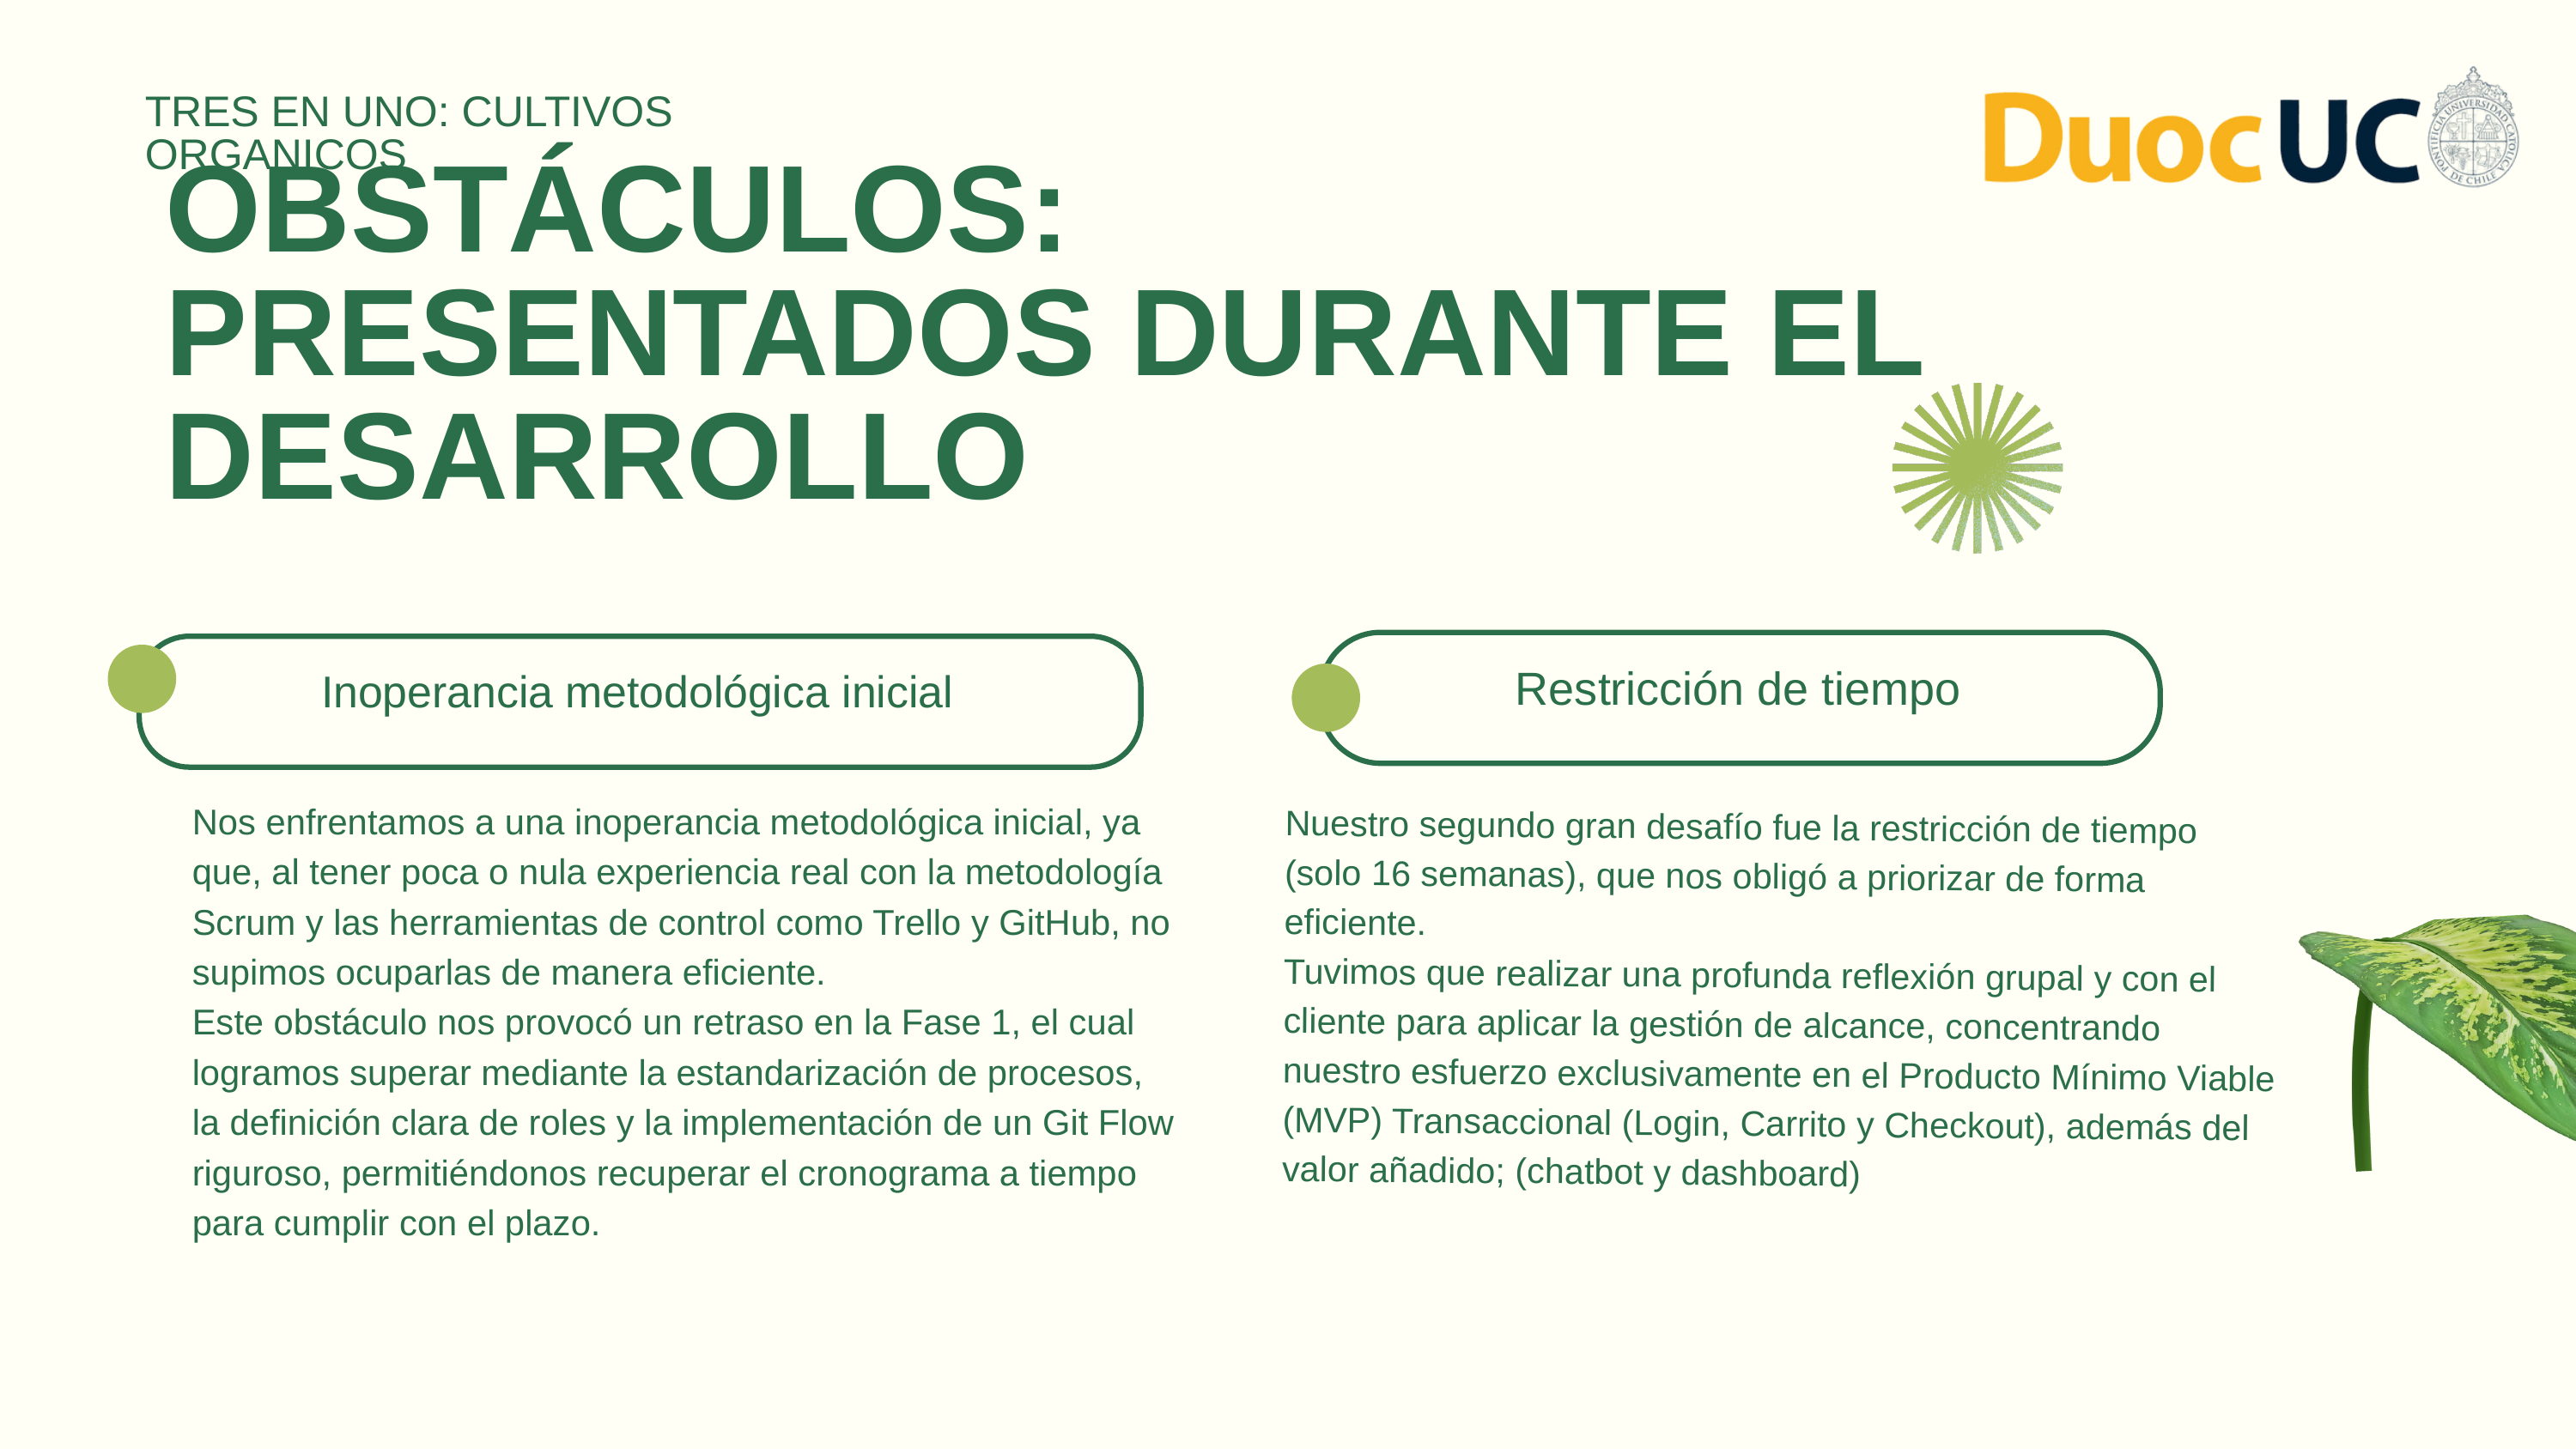

TRES EN UNO: CULTIVOS ORGANICOS
OBSTÁCULOS:
PRESENTADOS DURANTE EL DESARROLLO

Restricción de tiempo

Inoperancia metodológica inicial

Nos enfrentamos a una inoperancia metodológica inicial, ya que, al tener poca o nula experiencia real con la metodología Scrum y las herramientas de control como Trello y GitHub, no supimos ocuparlas de manera eficiente.
Este obstáculo nos provocó un retraso en la Fase 1, el cual logramos superar mediante la estandarización de procesos, la definición clara de roles y la implementación de un Git Flow riguroso, permitiéndonos recuperar el cronograma a tiempo para cumplir con el plazo.

Nuestro segundo gran desafío fue la restricción de tiempo (solo 16 semanas), que nos obligó a priorizar de forma eficiente.
Tuvimos que realizar una profunda reflexión grupal y con el cliente para aplicar la gestión de alcance, concentrando nuestro esfuerzo exclusivamente en el Producto Mínimo Viable (MVP) Transaccional (Login, Carrito y Checkout), además del valor añadido; (chatbot y dashboard)